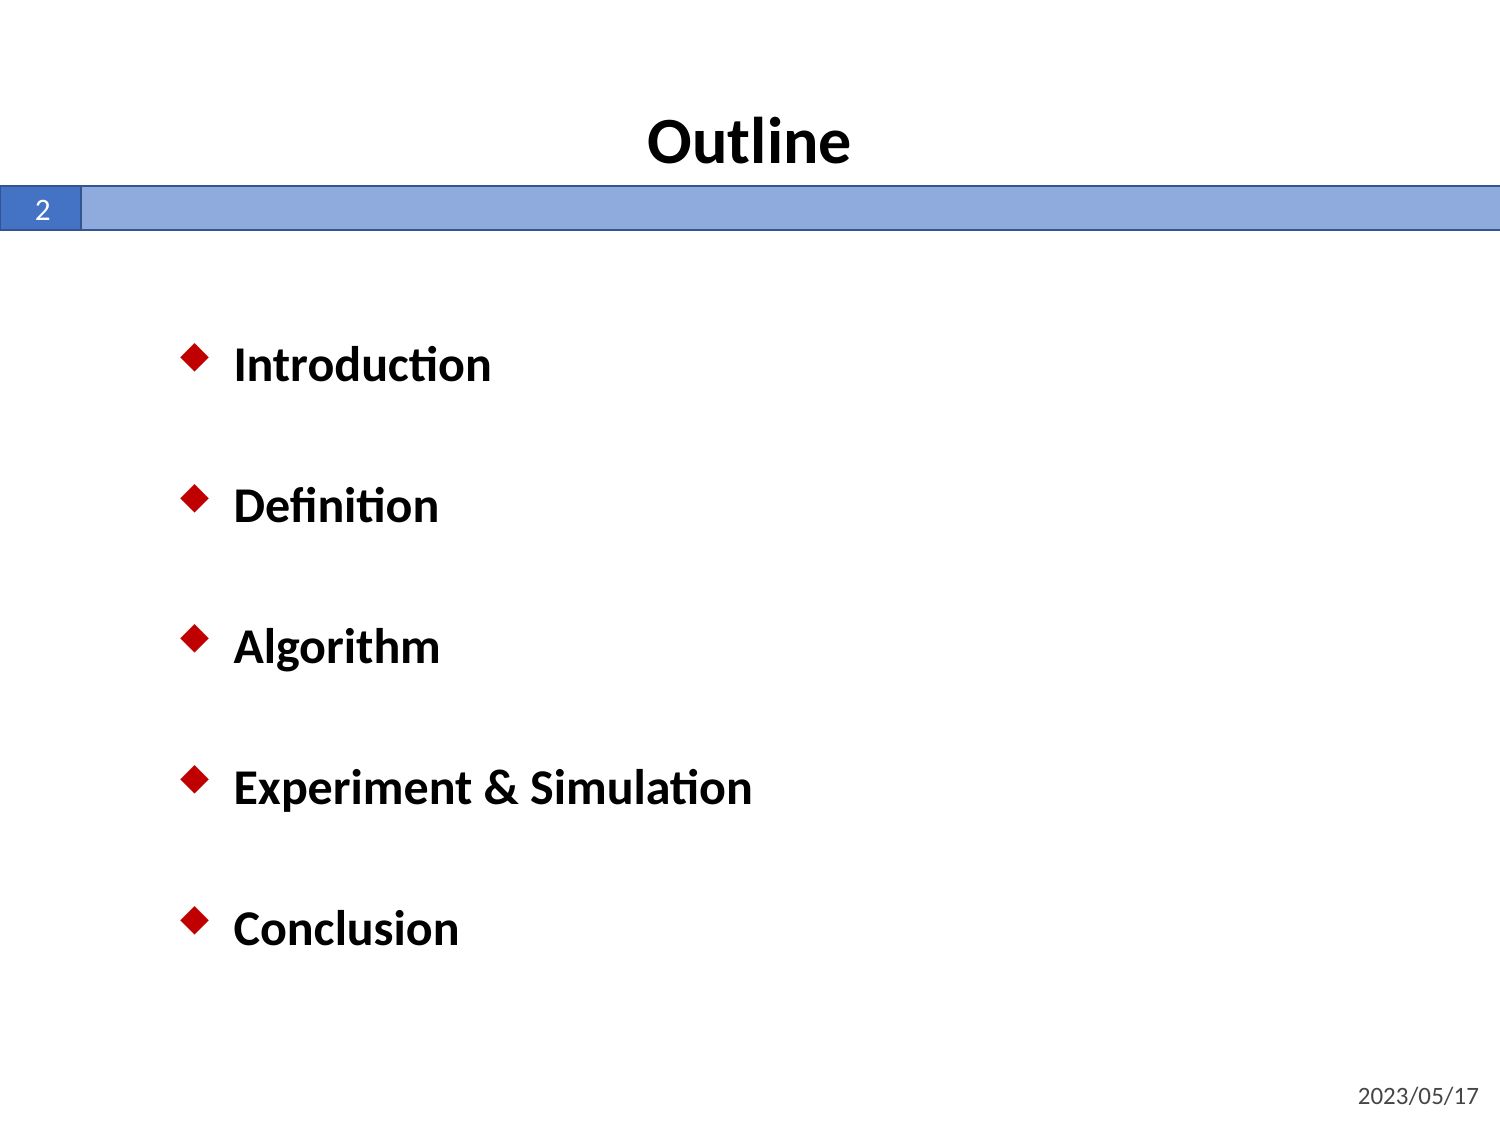

Outline
2

Introduction
Definition
Algorithm
Experiment & Simulation
Conclusion

2023/05/17